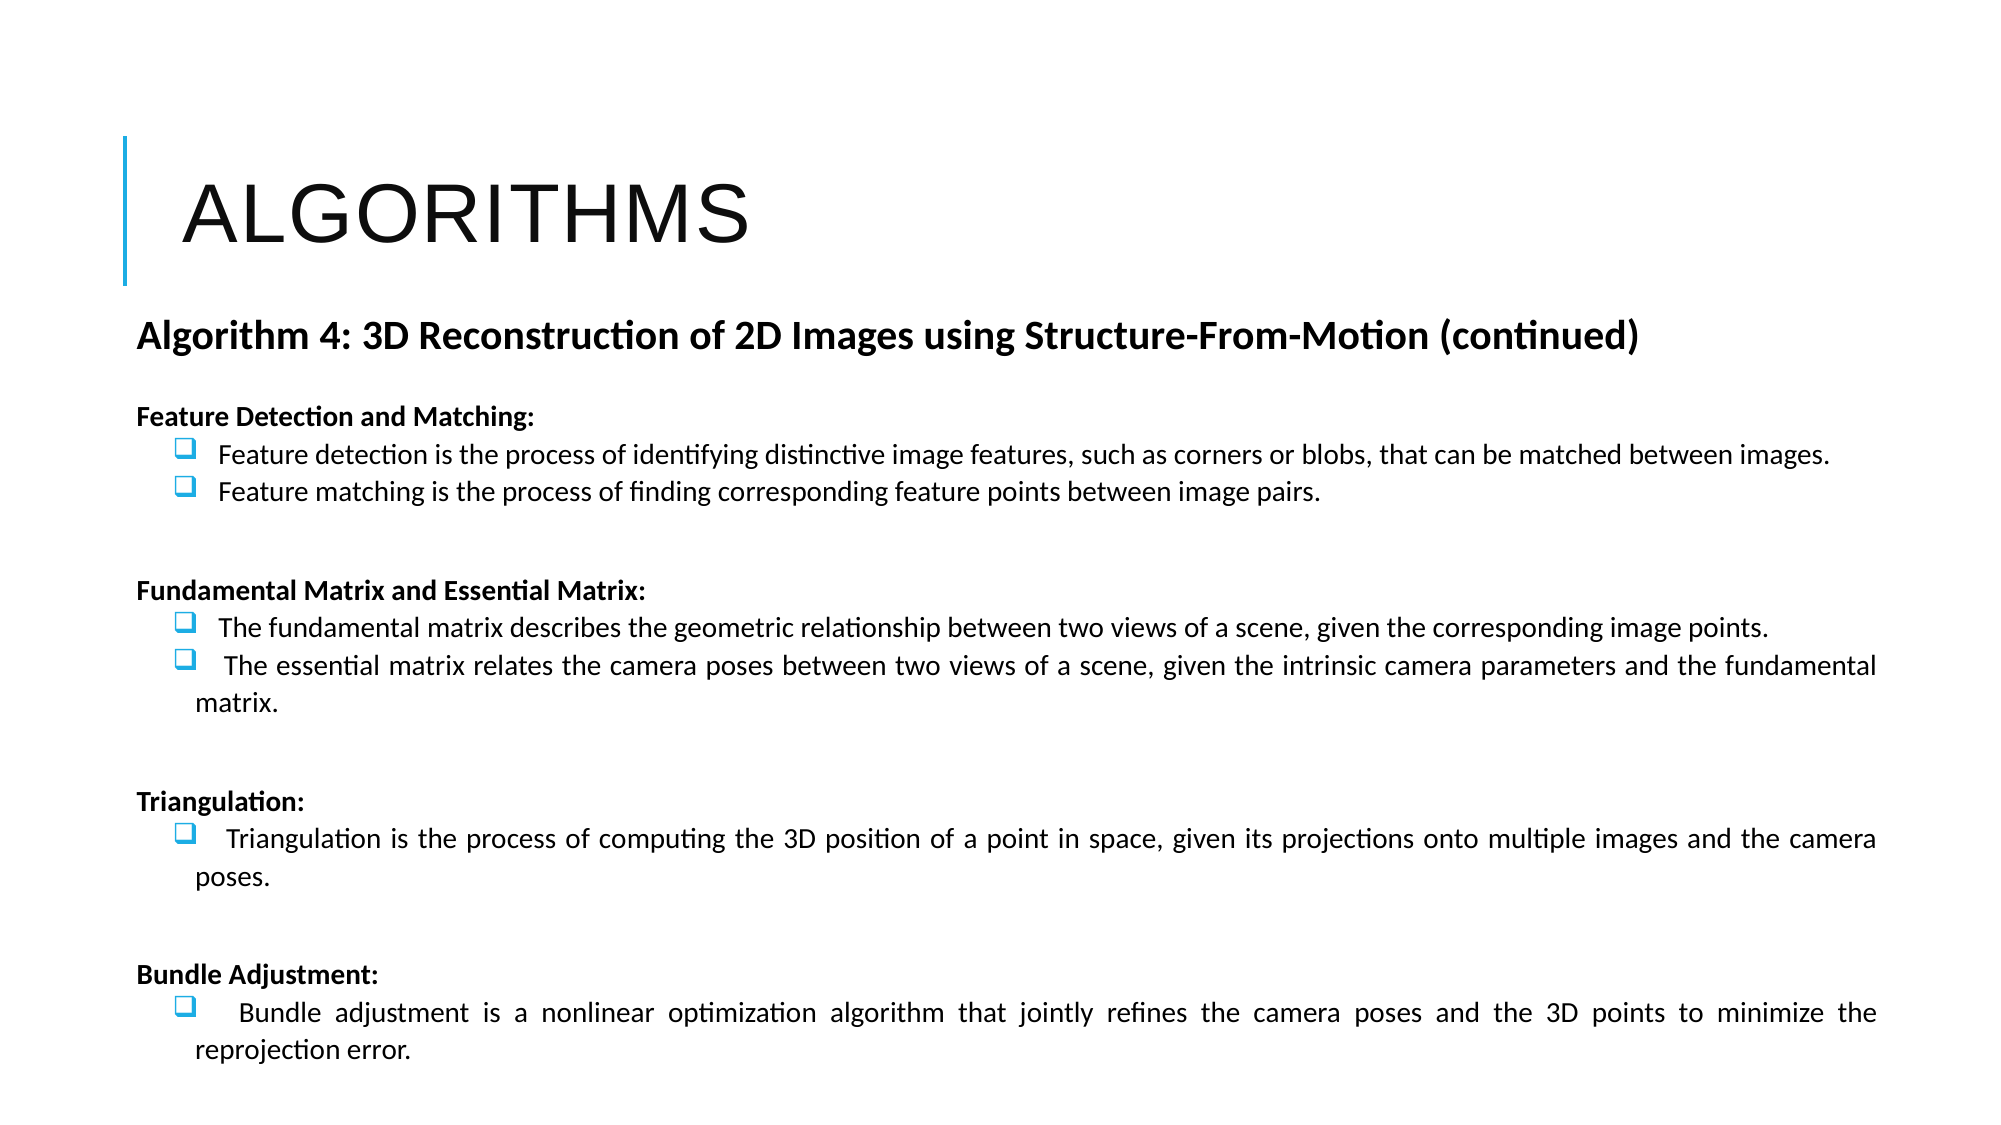

# algorithms
Algorithm 4: 3D Reconstruction of 2D Images using Structure-From-Motion (continued)

Feature Detection and Matching:
   Feature detection is the process of identifying distinctive image features, such as corners or blobs, that can be matched between images.
   Feature matching is the process of finding corresponding feature points between image pairs.

Fundamental Matrix and Essential Matrix:
   The fundamental matrix describes the geometric relationship between two views of a scene, given the corresponding image points.
   The essential matrix relates the camera poses between two views of a scene, given the intrinsic camera parameters and the fundamental matrix.

Triangulation:
   Triangulation is the process of computing the 3D position of a point in space, given its projections onto multiple images and the camera poses.

Bundle Adjustment:
   Bundle adjustment is a nonlinear optimization algorithm that jointly refines the camera poses and the 3D points to minimize the reprojection error.